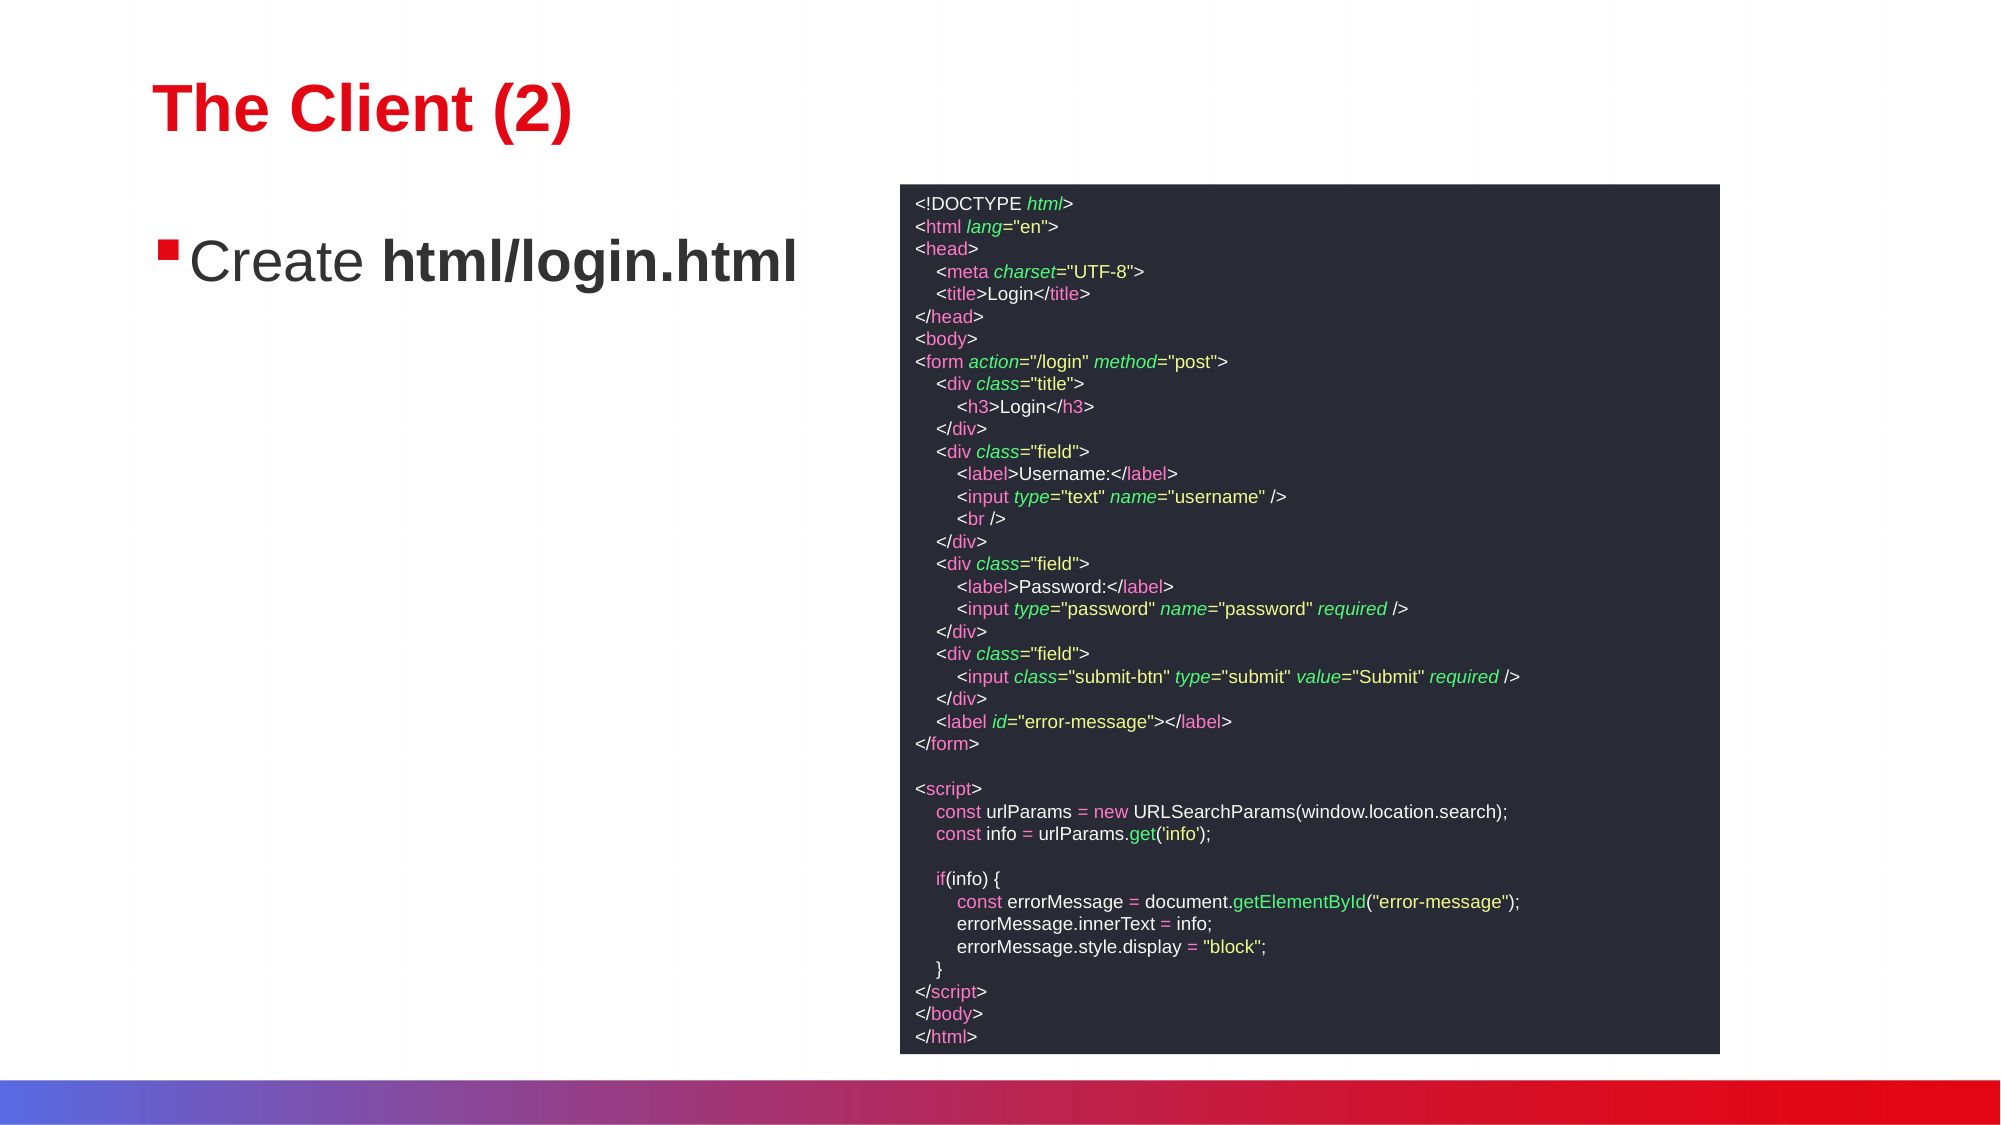

# The Client (2)
<!DOCTYPE html>
<html lang="en">
<head>
    <meta charset="UTF-8">
    <title>Login</title>
</head>
<body>
<form action="/login" method="post">
    <div class="title">
        <h3>Login</h3>
    </div>
    <div class="field">
        <label>Username:</label>
        <input type="text" name="username" />
        <br />
    </div>
    <div class="field">
        <label>Password:</label>
        <input type="password" name="password" required />
    </div>
    <div class="field">
        <input class="submit-btn" type="submit" value="Submit" required />
    </div>
    <label id="error-message"></label>
</form>
<script>
    const urlParams = new URLSearchParams(window.location.search);
    const info = urlParams.get('info');
    if(info) {
        const errorMessage = document.getElementById("error-message");
        errorMessage.innerText = info;
        errorMessage.style.display = "block";
    }
</script>
</body>
</html>
Create html/login.html